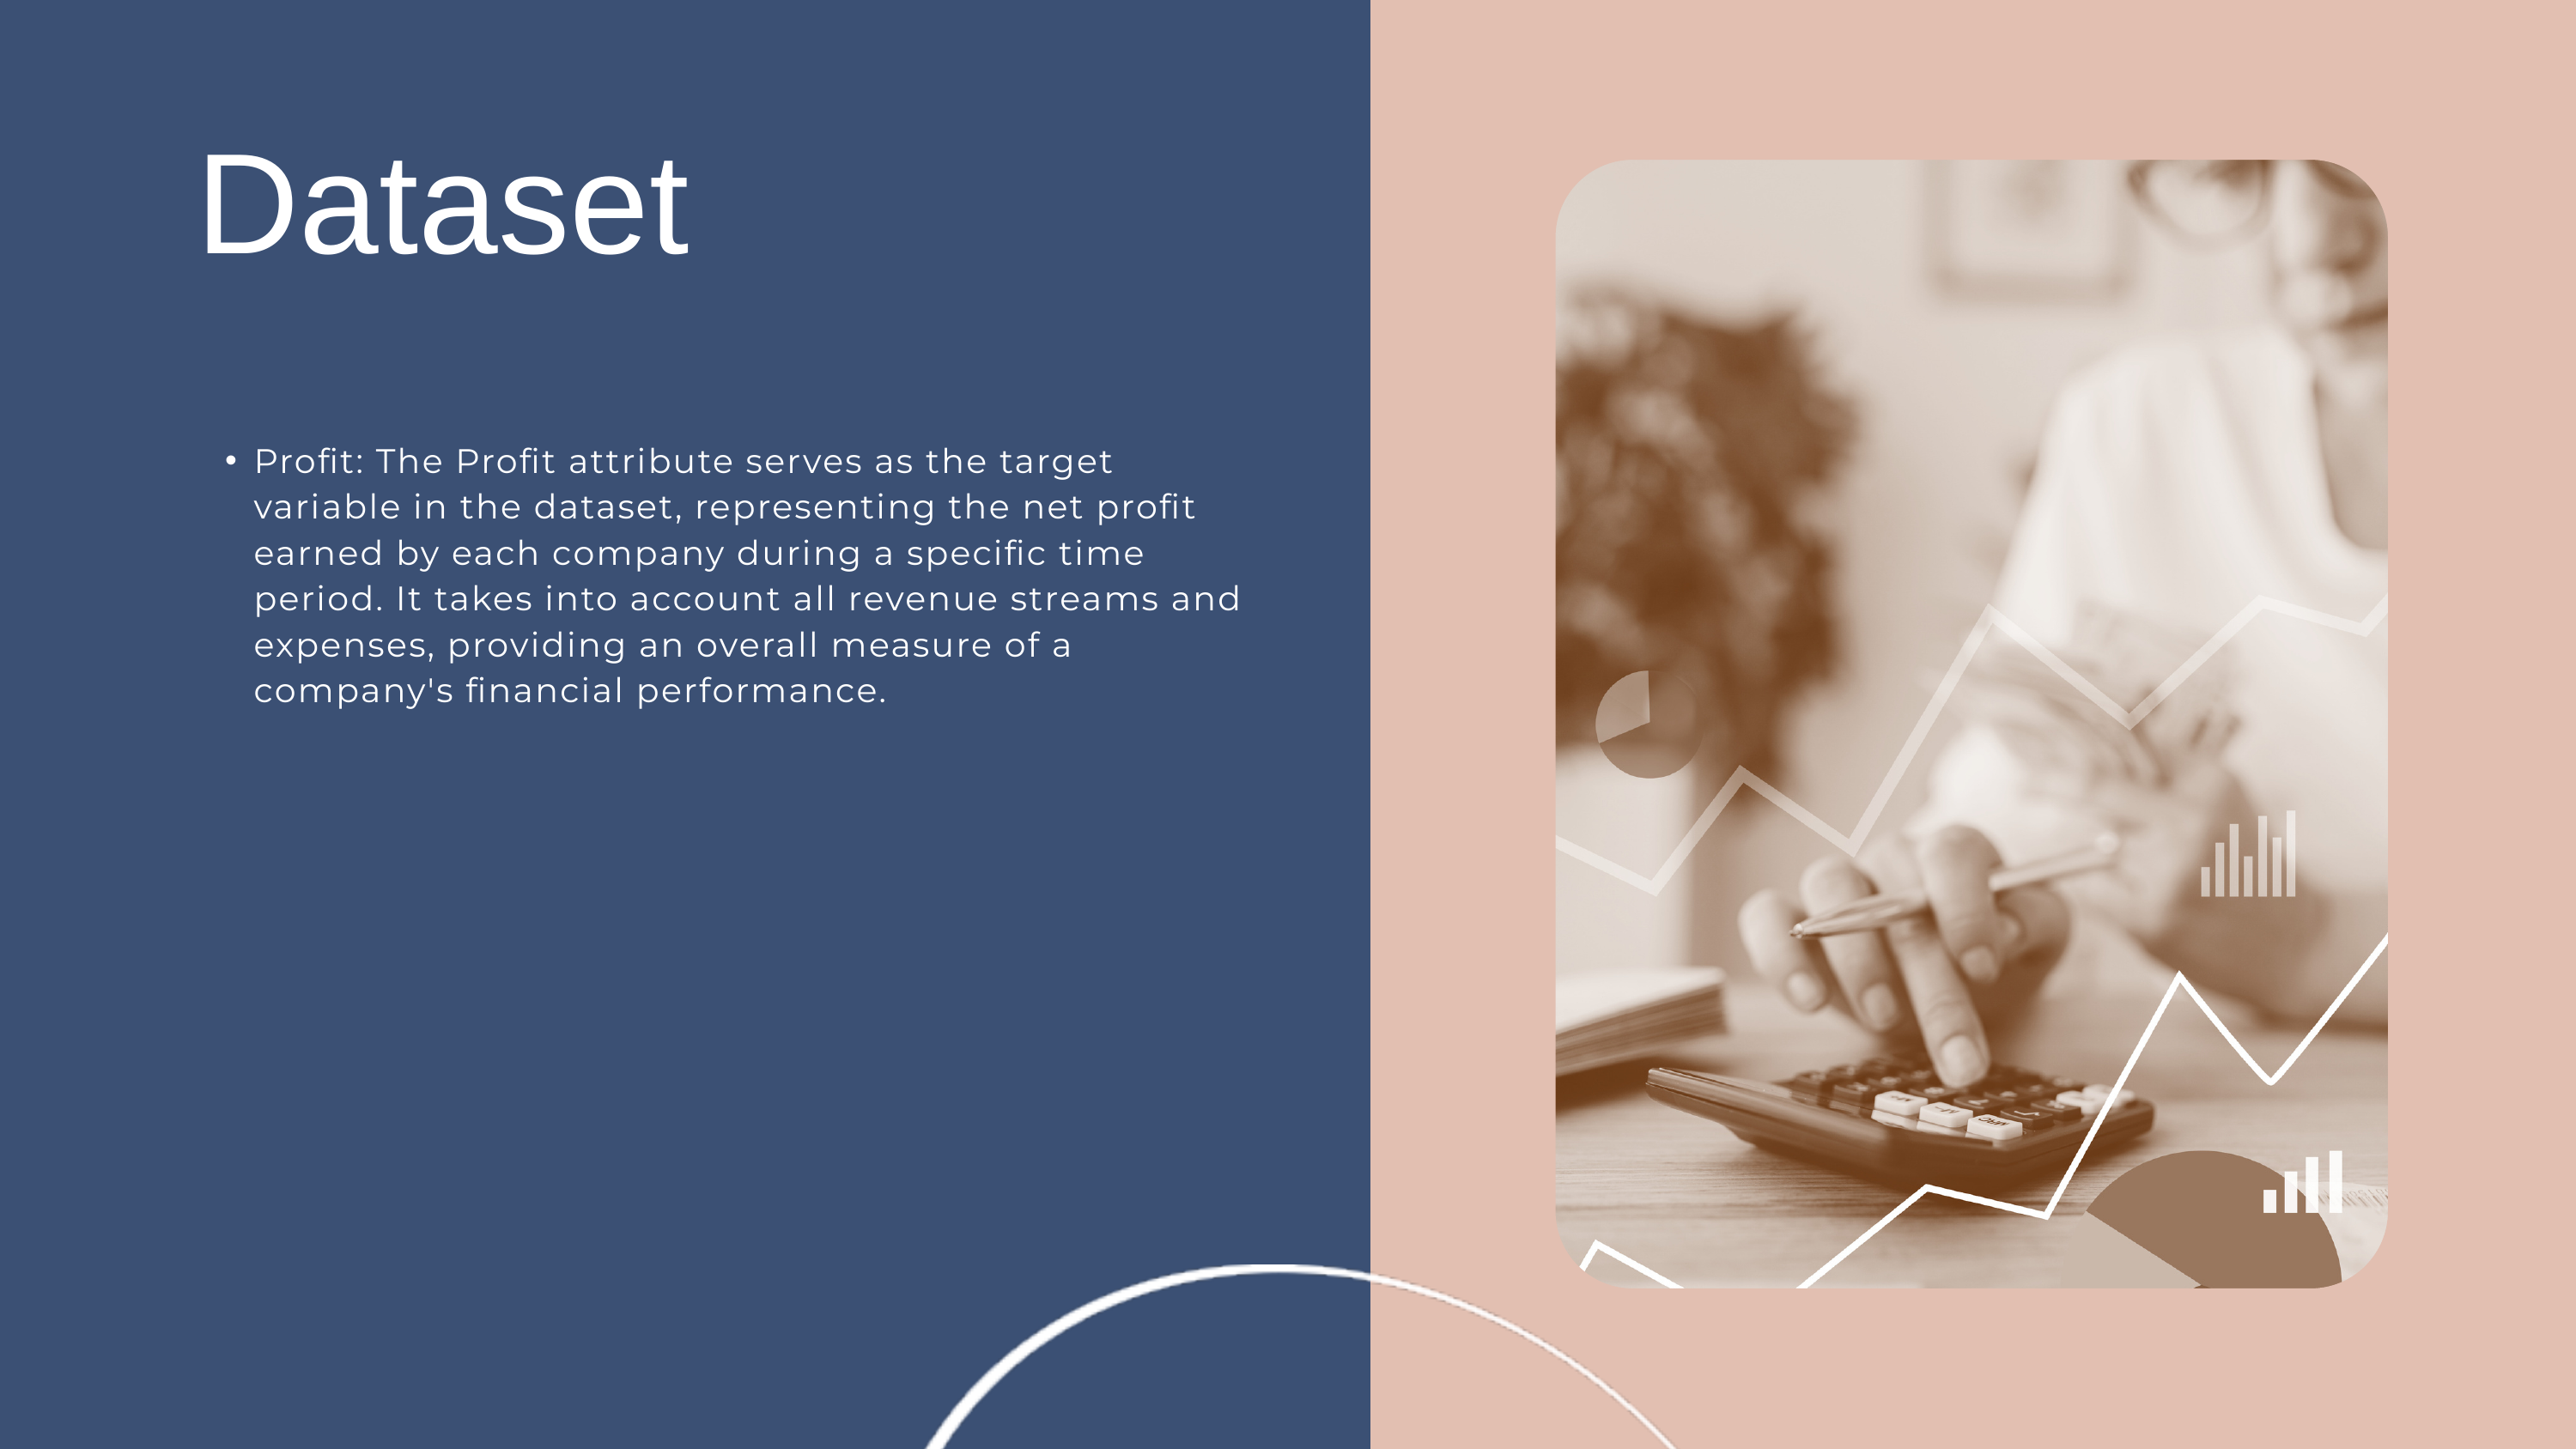

Dataset

Profit: The Profit attribute serves as the target variable in the dataset, representing the net profit earned by each company during a specific time period. It takes into account all revenue streams and expenses, providing an overall measure of a company's financial performance.